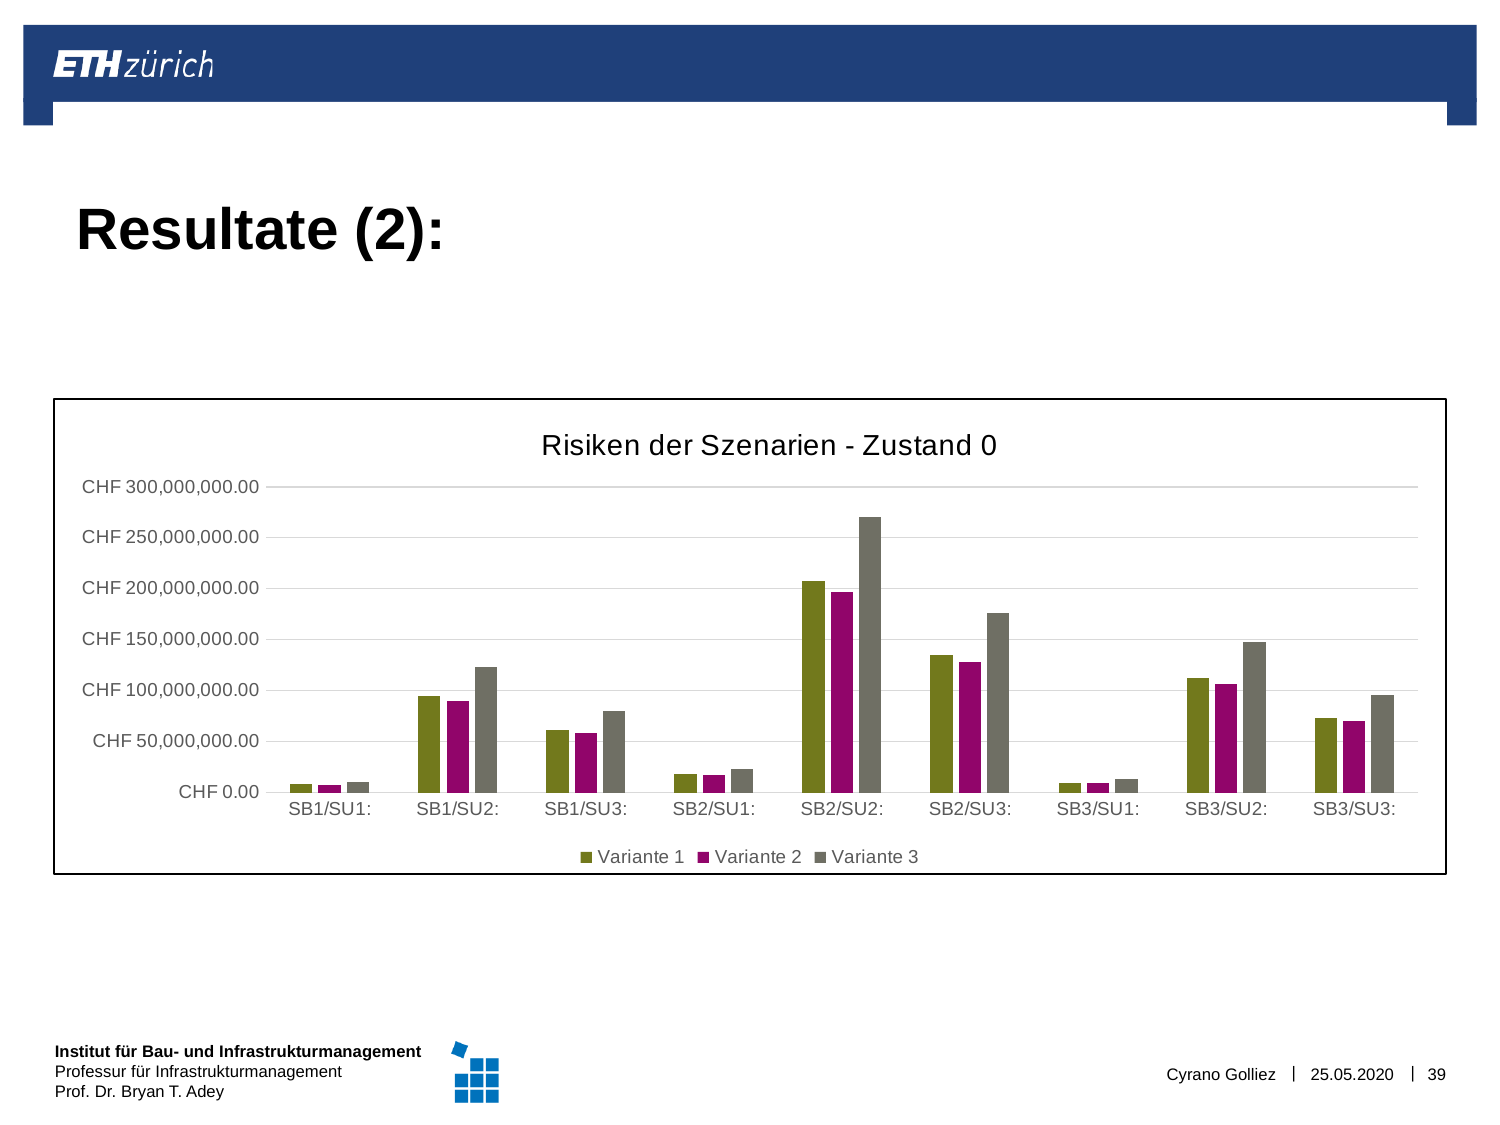

# Resultate (2):

### Chart: Risiken der Szenarien - Zustand 0

| Category |  |  |  |
|---|---|---|---|
| SB1/SU1: | 8214013.88813967 | 7788883.480253455 | 10724284.22523326 |
| SB1/SU2: | 94499525.08608007 | 89574294.4431931 | 123330832.44423452 |
| SB1/SU3: | 61655145.95123345 | 58419410.128352195 | 80434171.49888293 |
| SB2/SU1: | 18021304.589293715 | 17086003.71608007 | 23527242.325925283 |
| SB2/SU2: | 207321733.52198622 | 196493311.57555294 | 270566414.4562674 |
| SB2/SU3: | 135259868.0002862 | 128150595.92360236 | 176458397.06373632 |
| SB3/SU1: | 9807322.856872221 | 9297159.894404126 | 12803592.636567743 |
| SB3/SU2: | 112822578.22669935 | 106919473.20601726 | 147242879.1746085 |
| SB3/SU3: | 73604963.21698391 | 69731483.23460251 | 96028984.58392763 |
Cyrano Golliez
25.05.2020
39